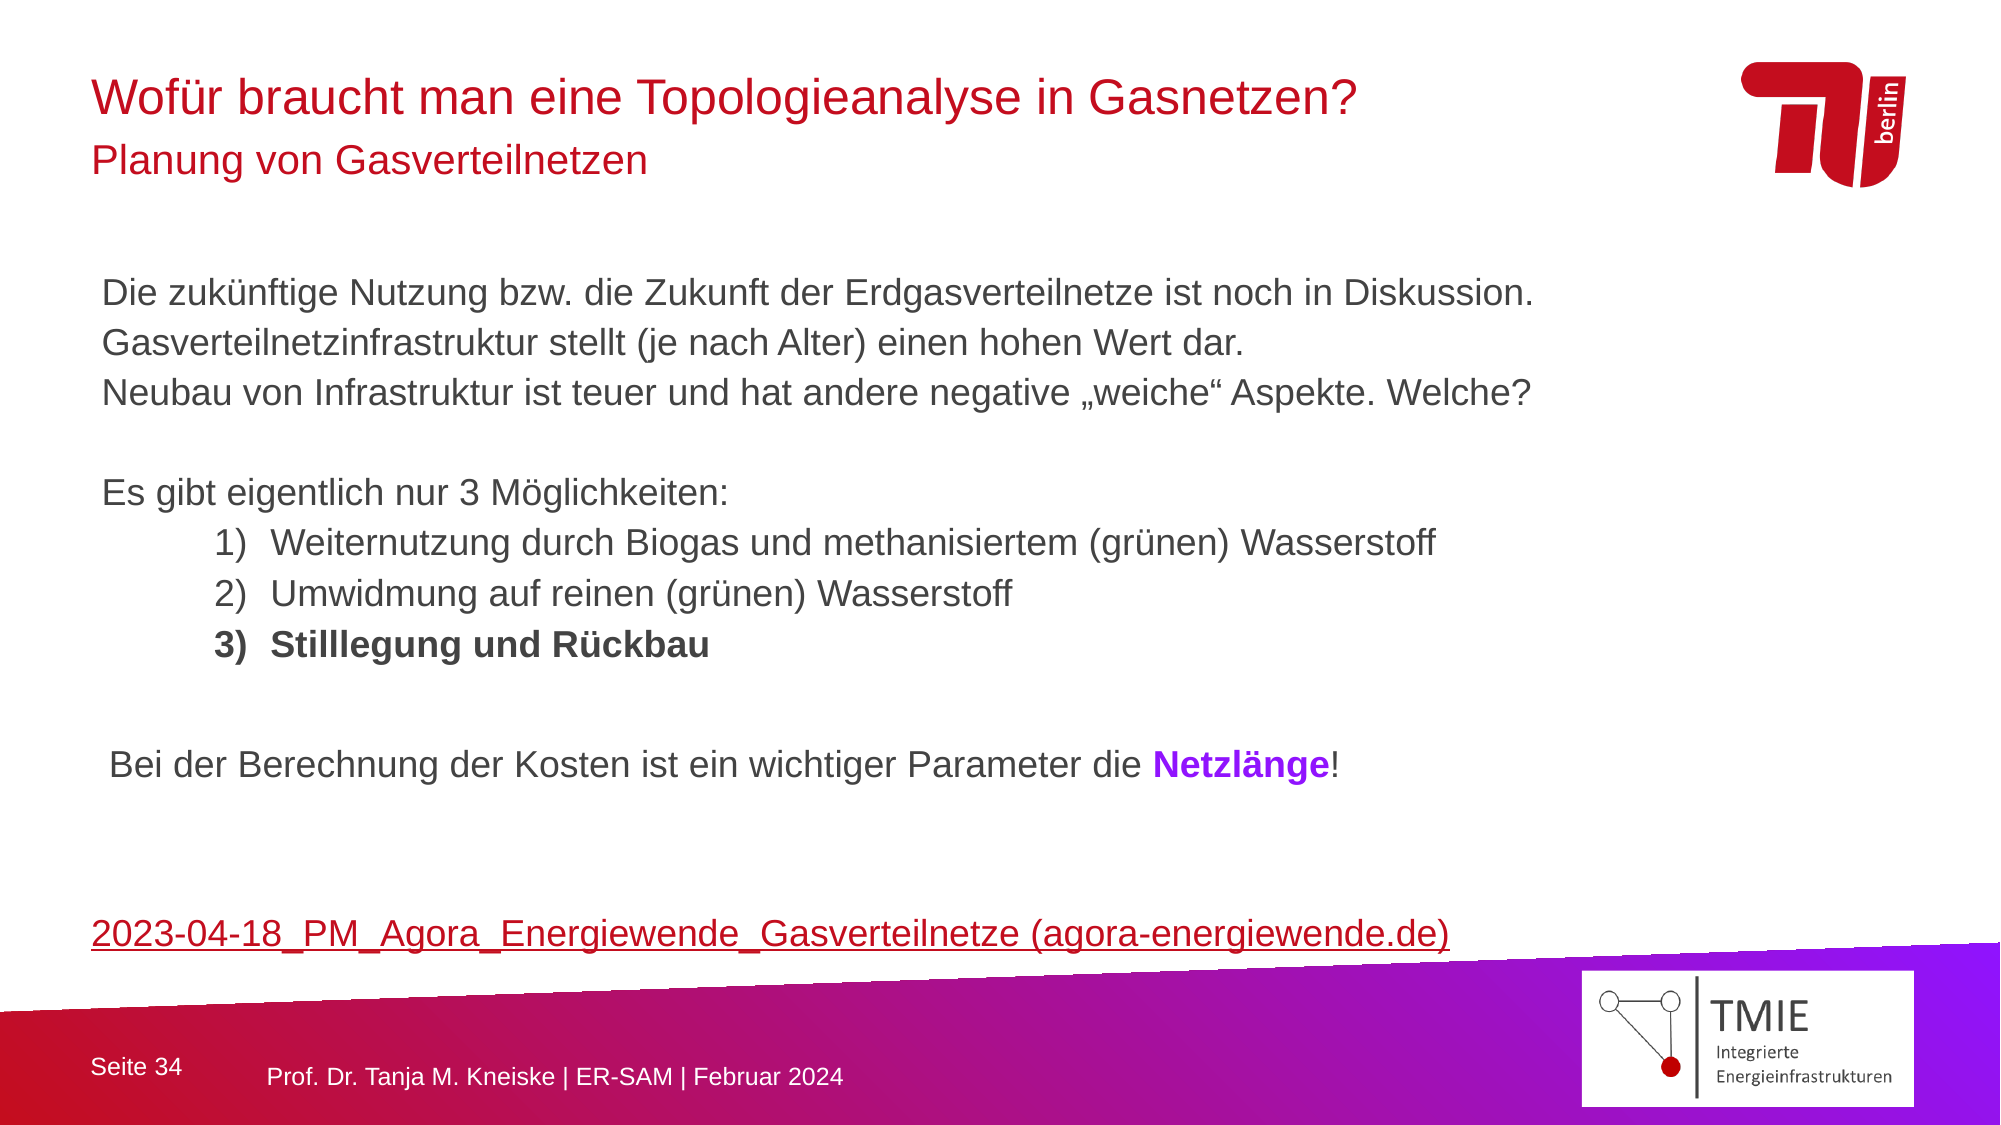

Wofür braucht man eine Topologieanalyse in Gasnetzen?
Planung von Gasverteilnetzen
Die zukünftige Nutzung bzw. die Zukunft der Erdgasverteilnetze ist noch in Diskussion.
Gasverteilnetzinfrastruktur stellt (je nach Alter) einen hohen Wert dar.
Neubau von Infrastruktur ist teuer und hat andere negative „weiche“ Aspekte. Welche?

Es gibt eigentlich nur 3 Möglichkeiten:
Weiternutzung durch Biogas und methanisiertem (grünen) Wasserstoff
Umwidmung auf reinen (grünen) Wasserstoff
Stilllegung und Rückbau

 Bei der Berechnung der Kosten ist ein wichtiger Parameter die Netzlänge!
2023-04-18_PM_Agora_Energiewende_Gasverteilnetze (agora-energiewende.de)